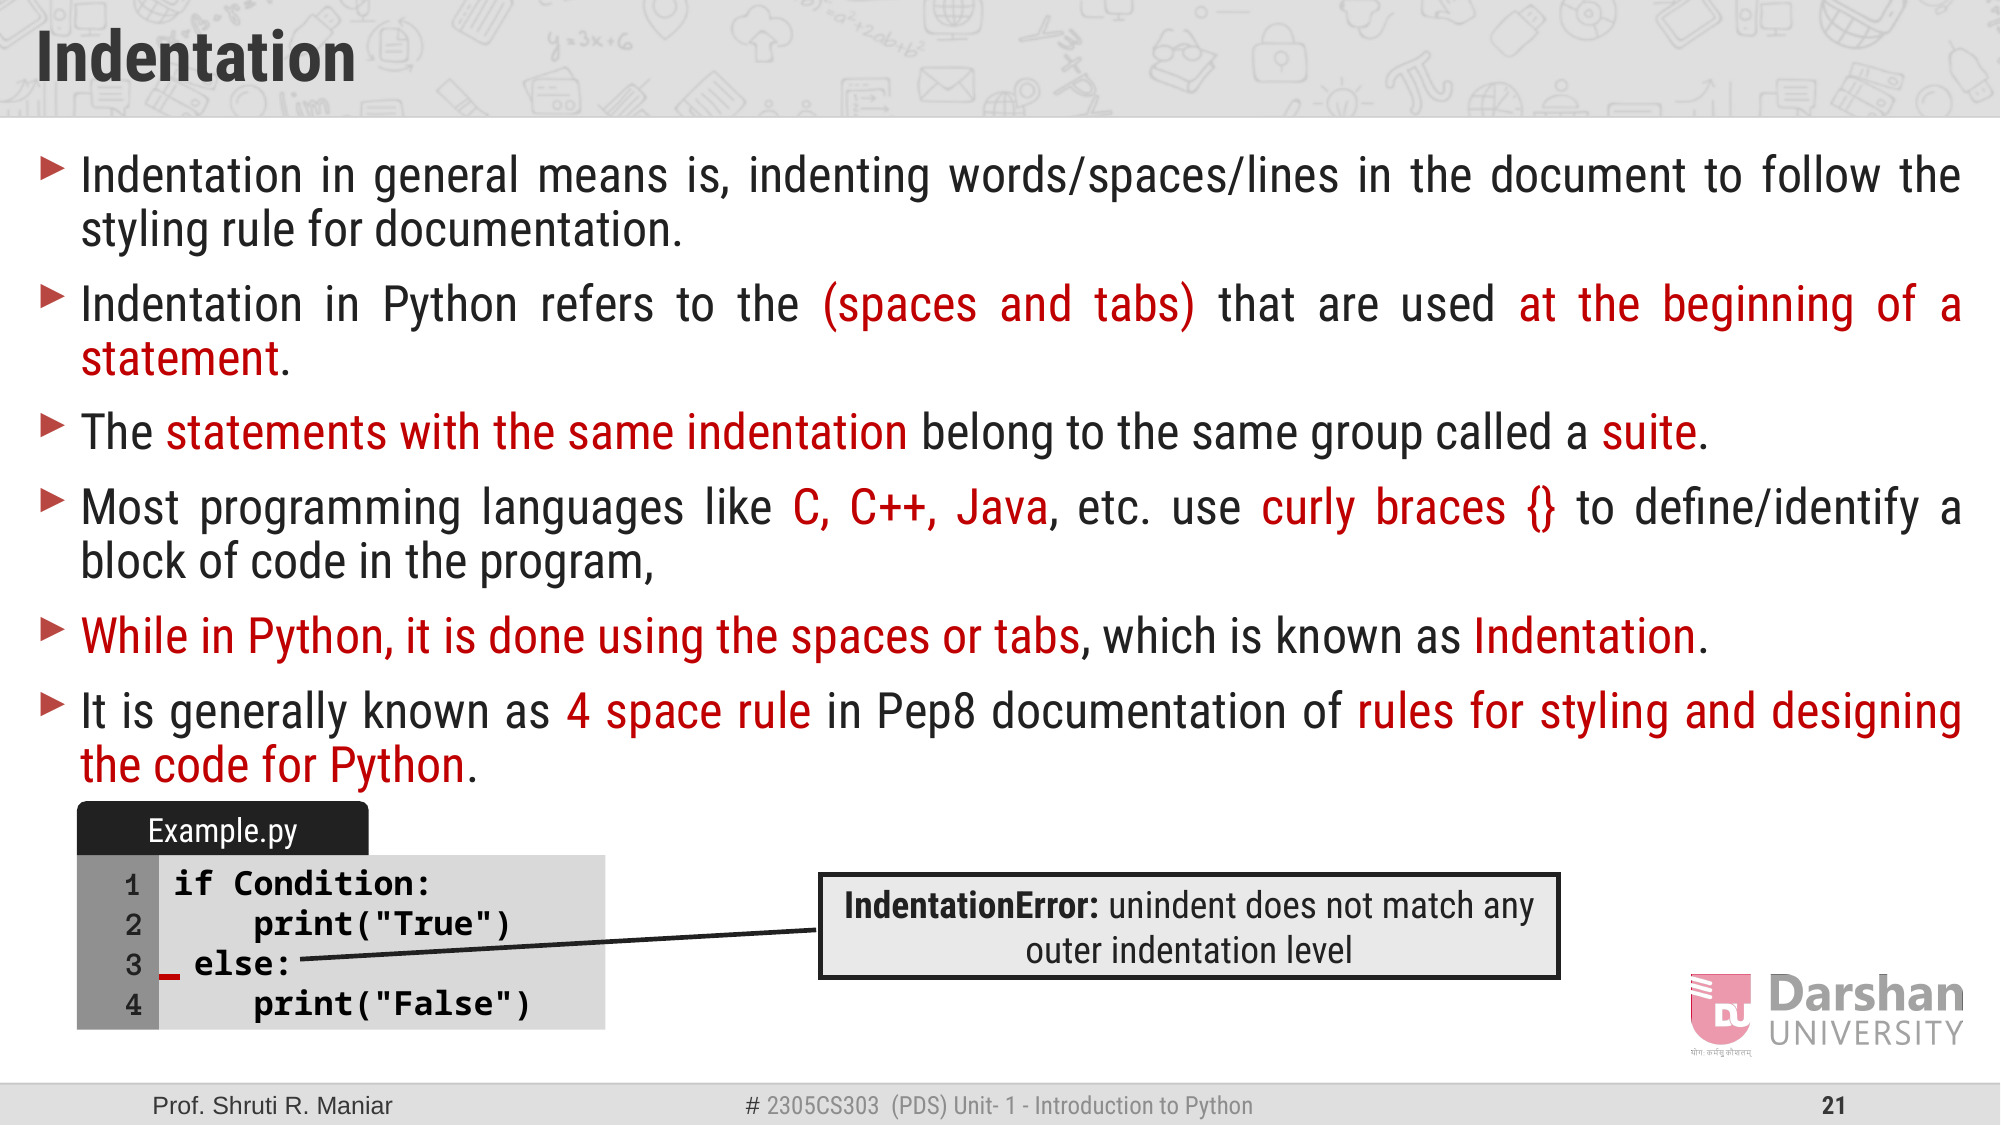

# Indentation
Indentation in general means is, indenting words/spaces/lines in the document to follow the styling rule for documentation.
Indentation in Python refers to the (spaces and tabs) that are used at the beginning of a statement.
The statements with the same indentation belong to the same group called a suite.
Most programming languages like C, C++, Java, etc. use curly braces {} to define/identify a block of code in the program,
While in Python, it is done using the spaces or tabs, which is known as Indentation.
It is generally known as 4 space rule in Pep8 documentation of rules for styling and designing the code for Python.

Example.py
1
2
3
4
if Condition:
    print("True")
 else:
    print("False")
IndentationError: unindent does not match any outer indentation level